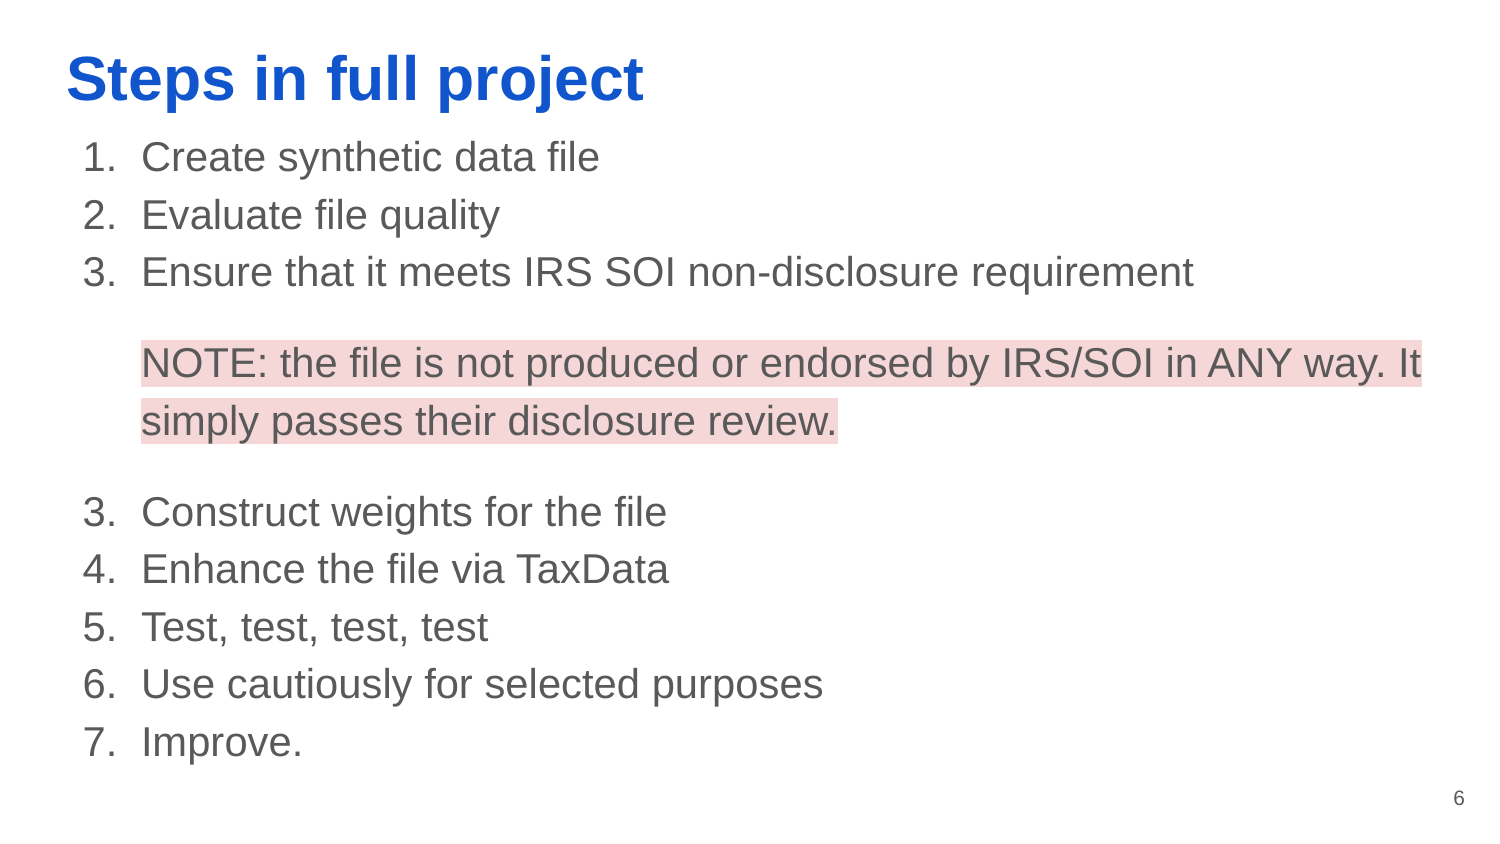

# Steps in full project
Create synthetic data file
Evaluate file quality
Ensure that it meets IRS SOI non-disclosure requirement
NOTE: the file is not produced or endorsed by IRS/SOI in ANY way. It simply passes their disclosure review.
Construct weights for the file
Enhance the file via TaxData
Test, test, test, test
Use cautiously for selected purposes
Improve.

6